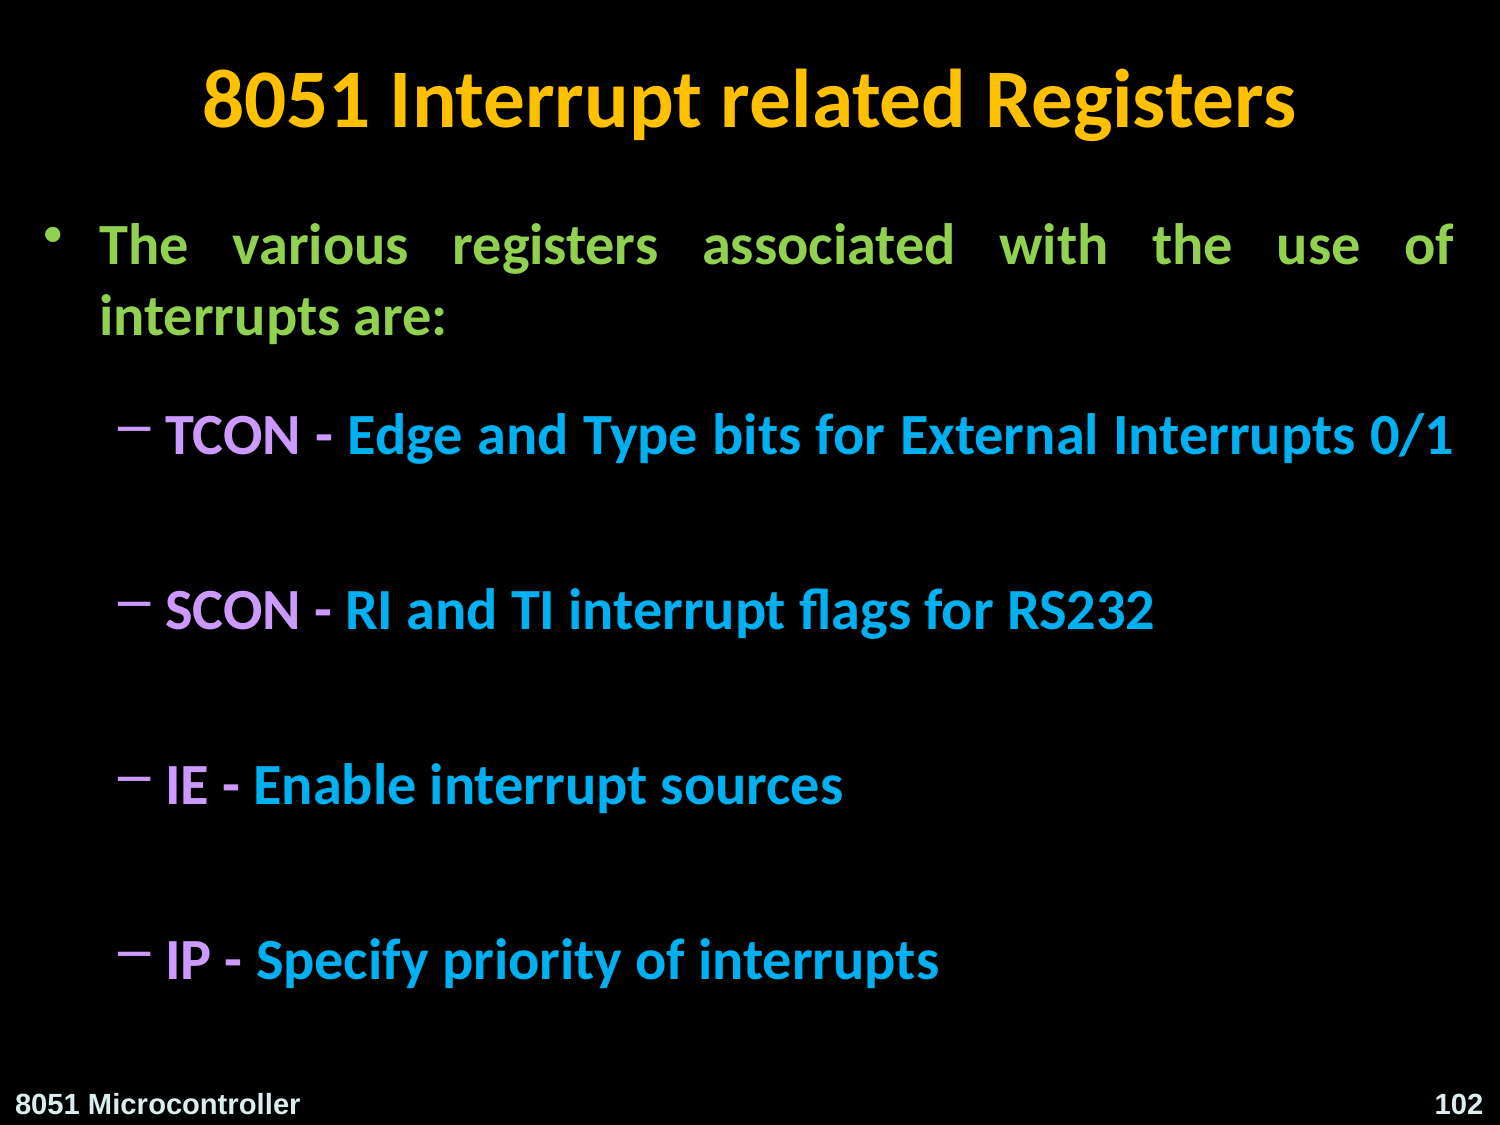

# 8051 Interrupt related Registers
The various registers associated with the use of interrupts are:
TCON - Edge and Type bits for External Interrupts 0/1

SCON - RI and TI interrupt flags for RS232

IE - Enable interrupt sources

IP - Specify priority of interrupts
8051 Microcontroller
Suresh.P.Nair , HOD - ECE , RCET
102